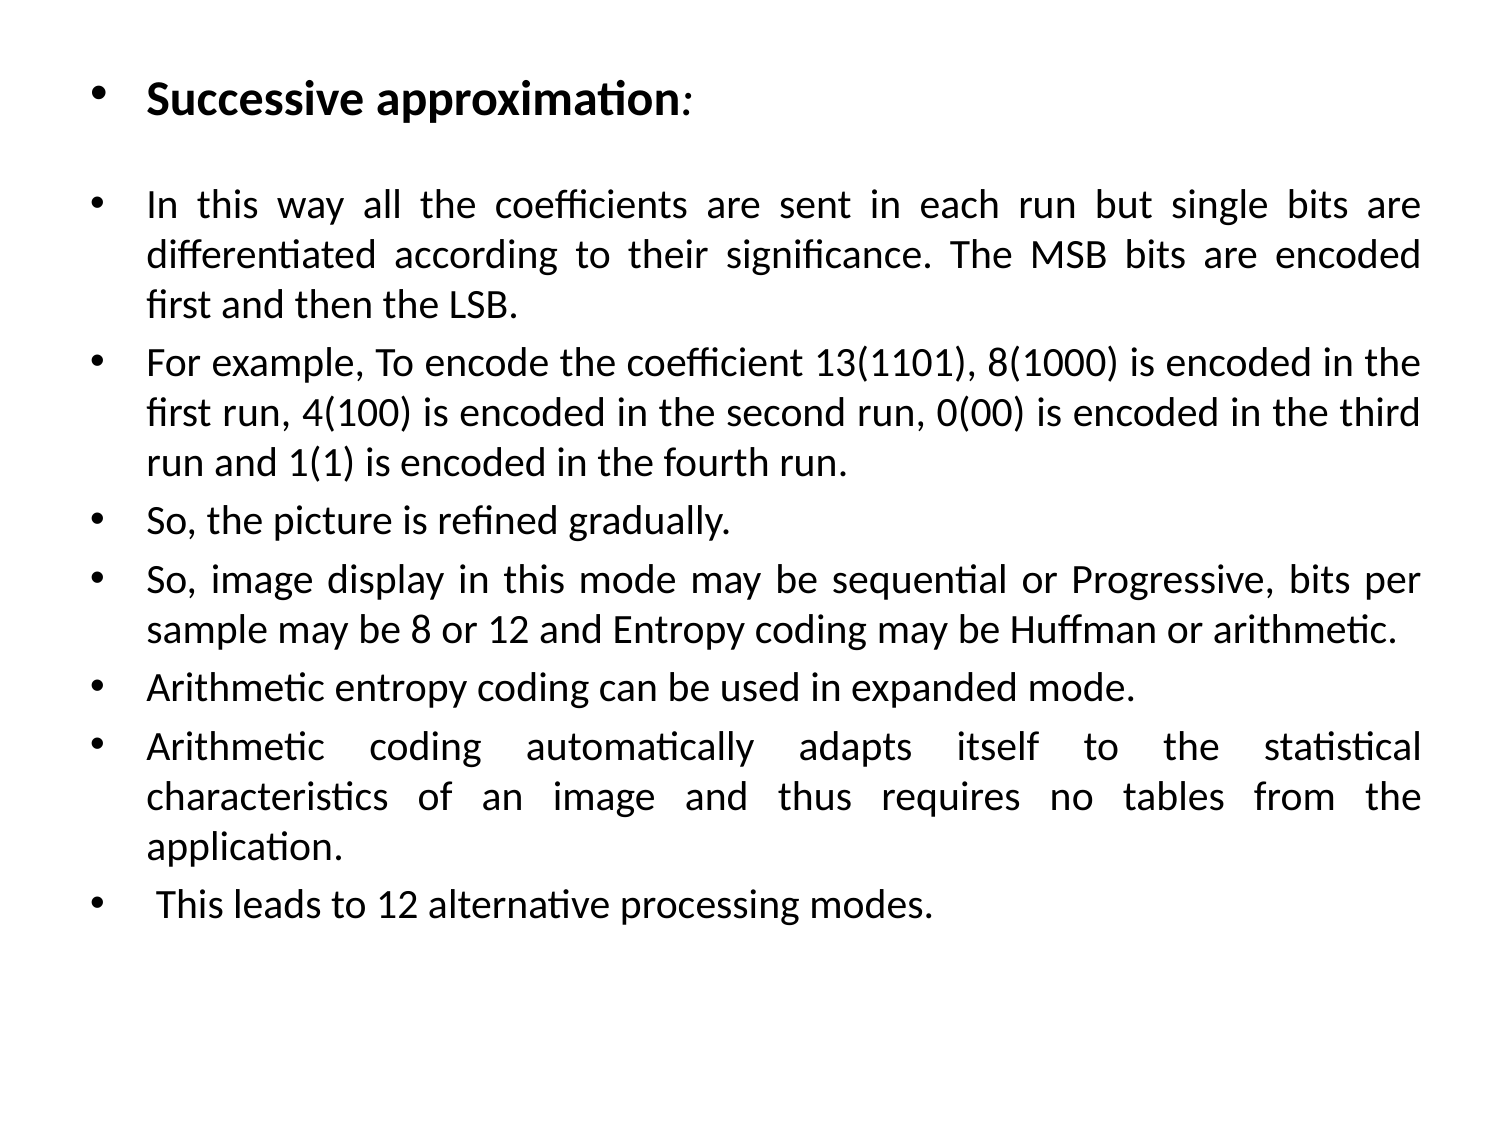

Successive approximation:

In this way all the coefficients are sent in each run but single bits are differentiated according to their significance. The MSB bits are encoded first and then the LSB.
For example, To encode the coefficient 13(1101), 8(1000) is encoded in the first run, 4(100) is encoded in the second run, 0(00) is encoded in the third run and 1(1) is encoded in the fourth run.
So, the picture is refined gradually.
So, image display in this mode may be sequential or Progressive, bits per sample may be 8 or 12 and Entropy coding may be Huffman or arithmetic.
Arithmetic entropy coding can be used in expanded mode.
Arithmetic coding automatically adapts itself to the statistical characteristics of an image and thus requires no tables from the application.
 This leads to 12 alternative processing modes.